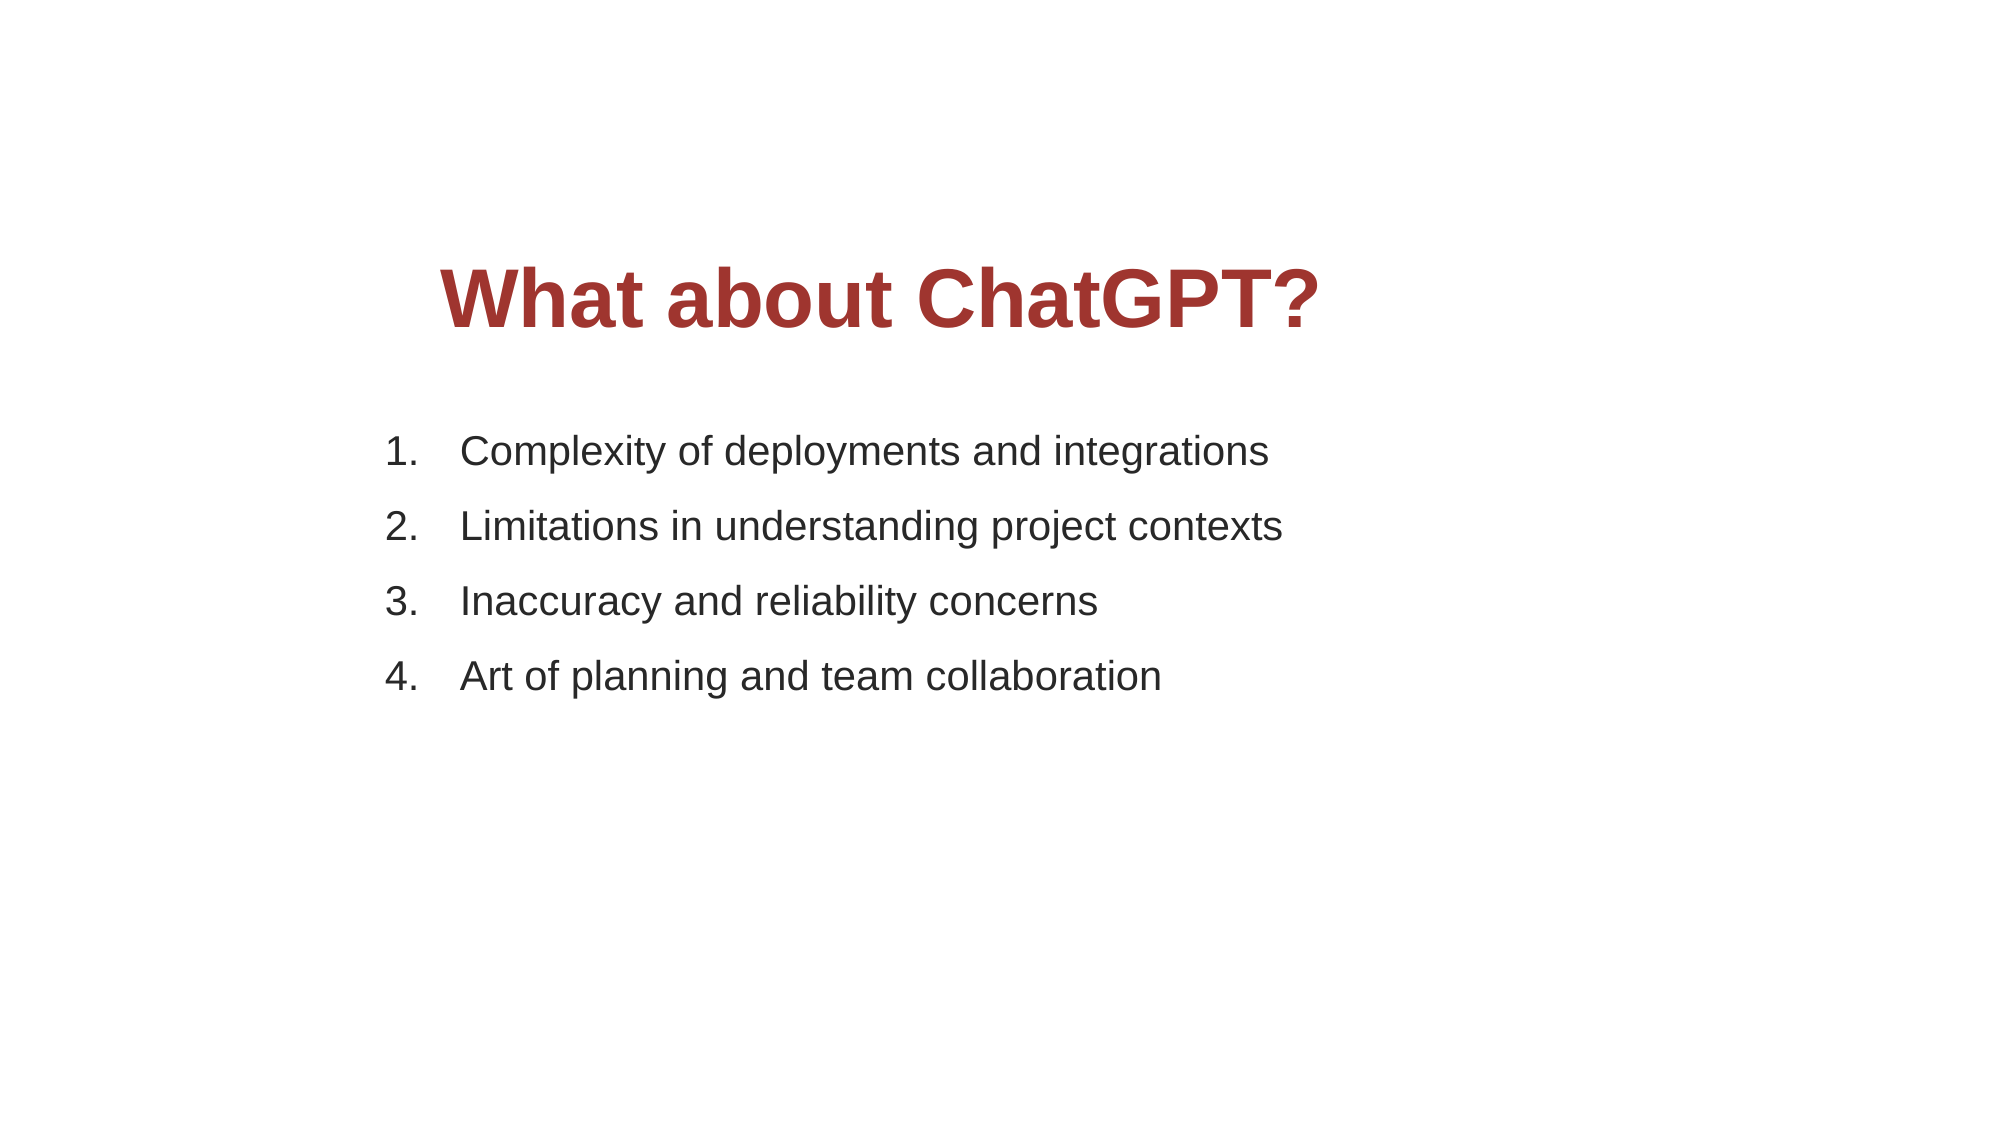

# What about ChatGPT?
Complexity of deployments and integrations
Limitations in understanding project contexts
Inaccuracy and reliability concerns
Art of planning and team collaboration